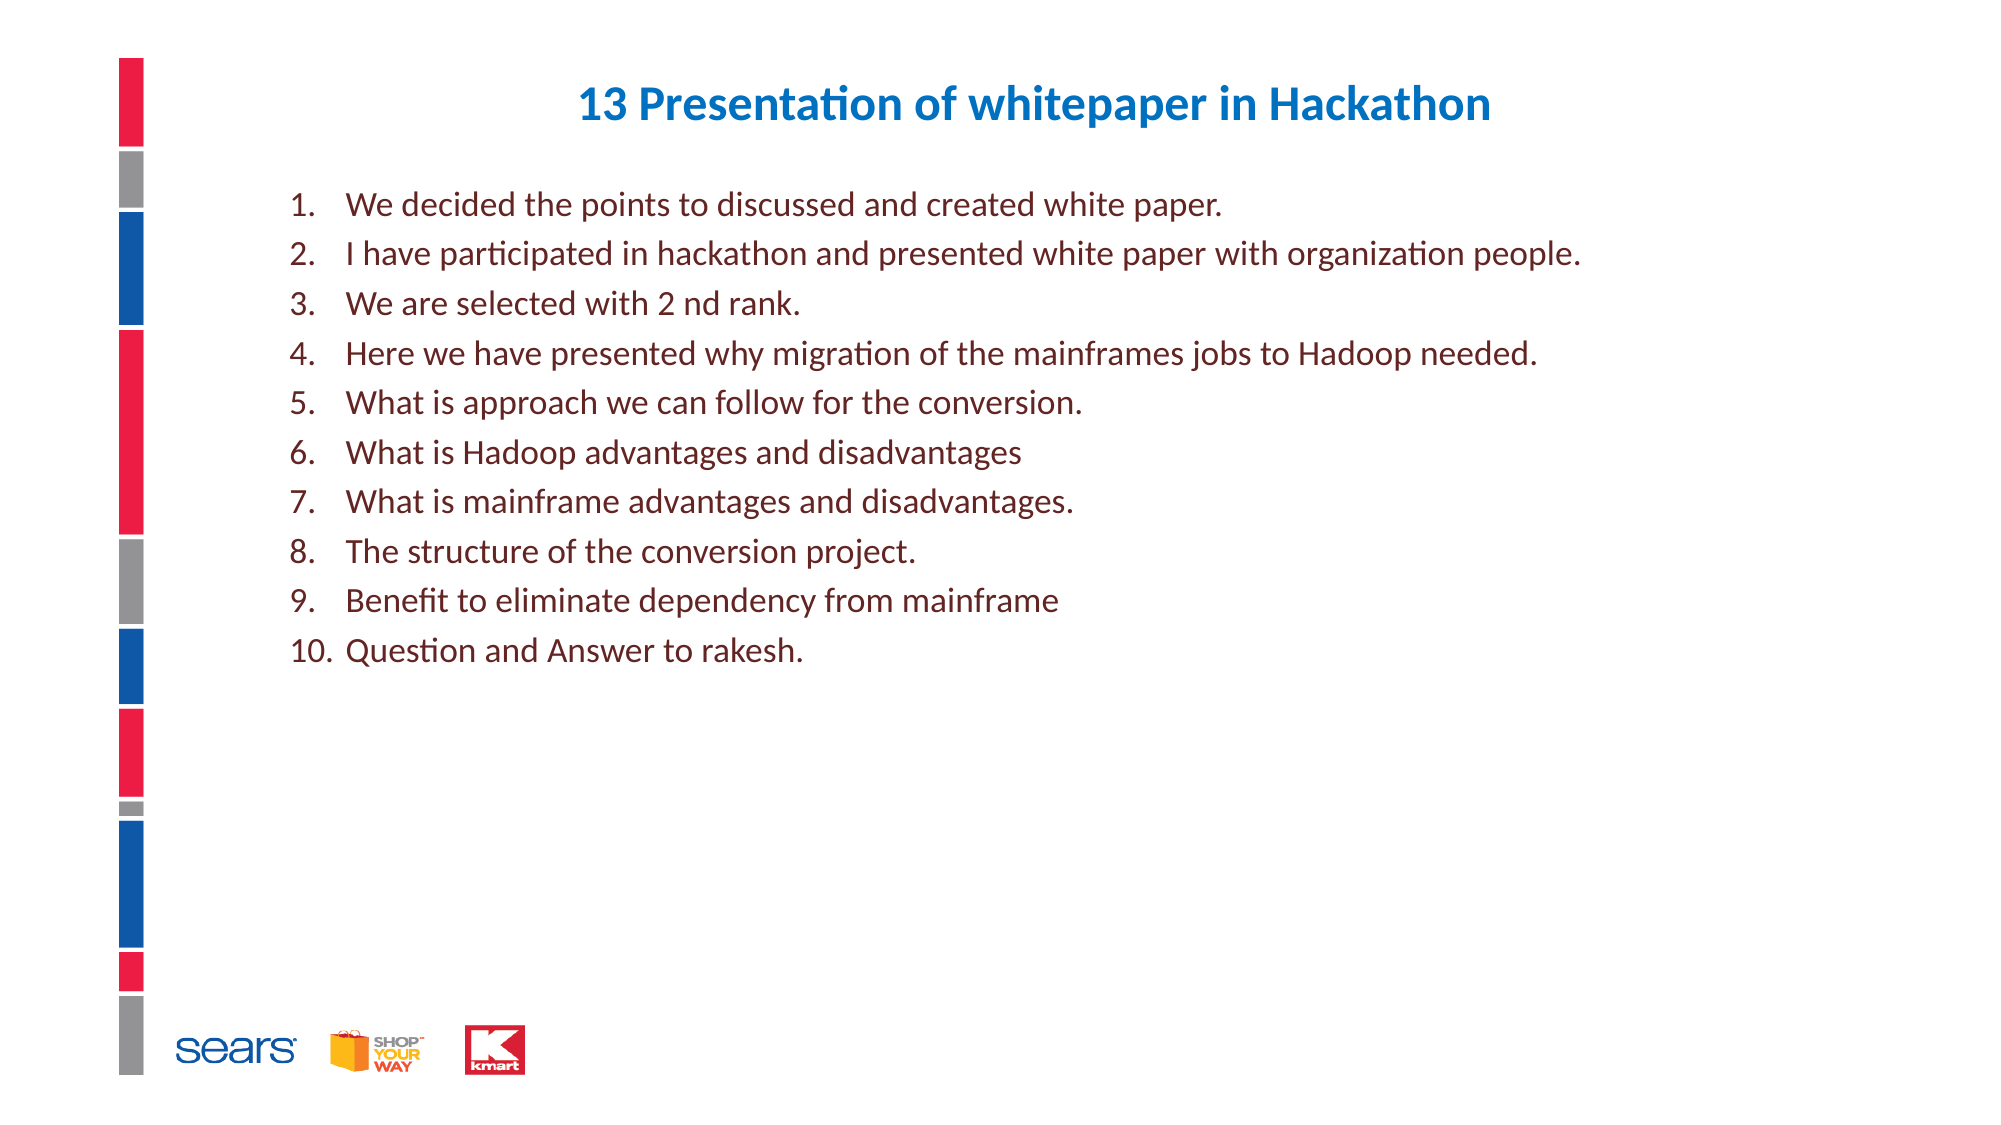

# 13 Presentation of whitepaper in Hackathon
We decided the points to discussed and created white paper.
I have participated in hackathon and presented white paper with organization people.
We are selected with 2 nd rank.
Here we have presented why migration of the mainframes jobs to Hadoop needed.
What is approach we can follow for the conversion.
What is Hadoop advantages and disadvantages
What is mainframe advantages and disadvantages.
The structure of the conversion project.
Benefit to eliminate dependency from mainframe
Question and Answer to rakesh.